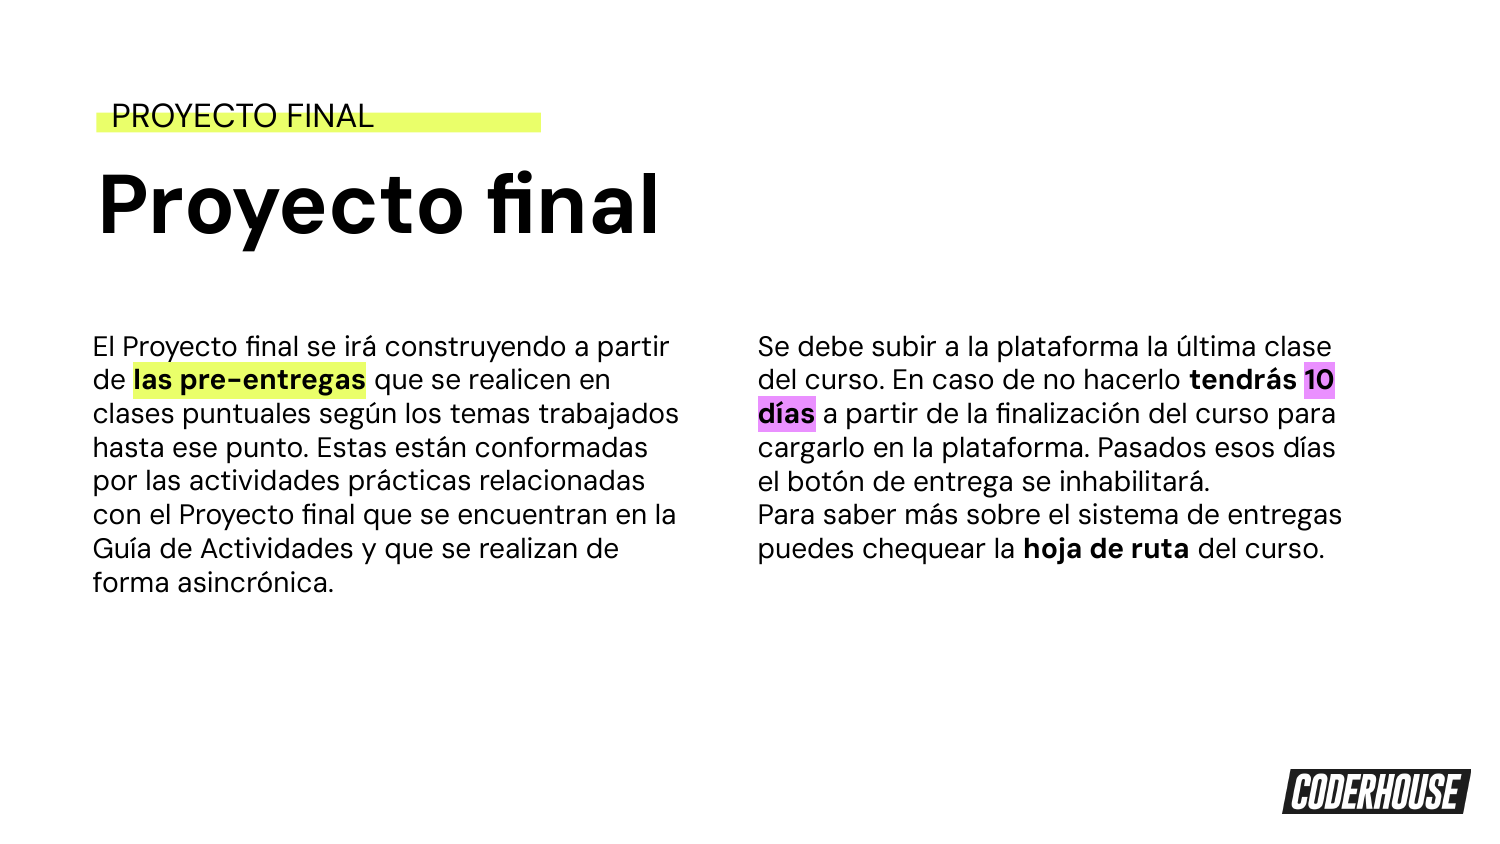

PROYECTO FINAL

Proyecto final
El Proyecto final se irá construyendo a partir de las pre-entregas que se realicen en clases puntuales según los temas trabajados hasta ese punto. Estas están conformadas por las actividades prácticas relacionadas con el Proyecto final que se encuentran en la Guía de Actividades y que se realizan de forma asincrónica.
Se debe subir a la plataforma la última clase del curso. En caso de no hacerlo tendrás 10 días a partir de la finalización del curso para cargarlo en la plataforma. Pasados esos días el botón de entrega se inhabilitará.
Para saber más sobre el sistema de entregas puedes chequear la hoja de ruta del curso.